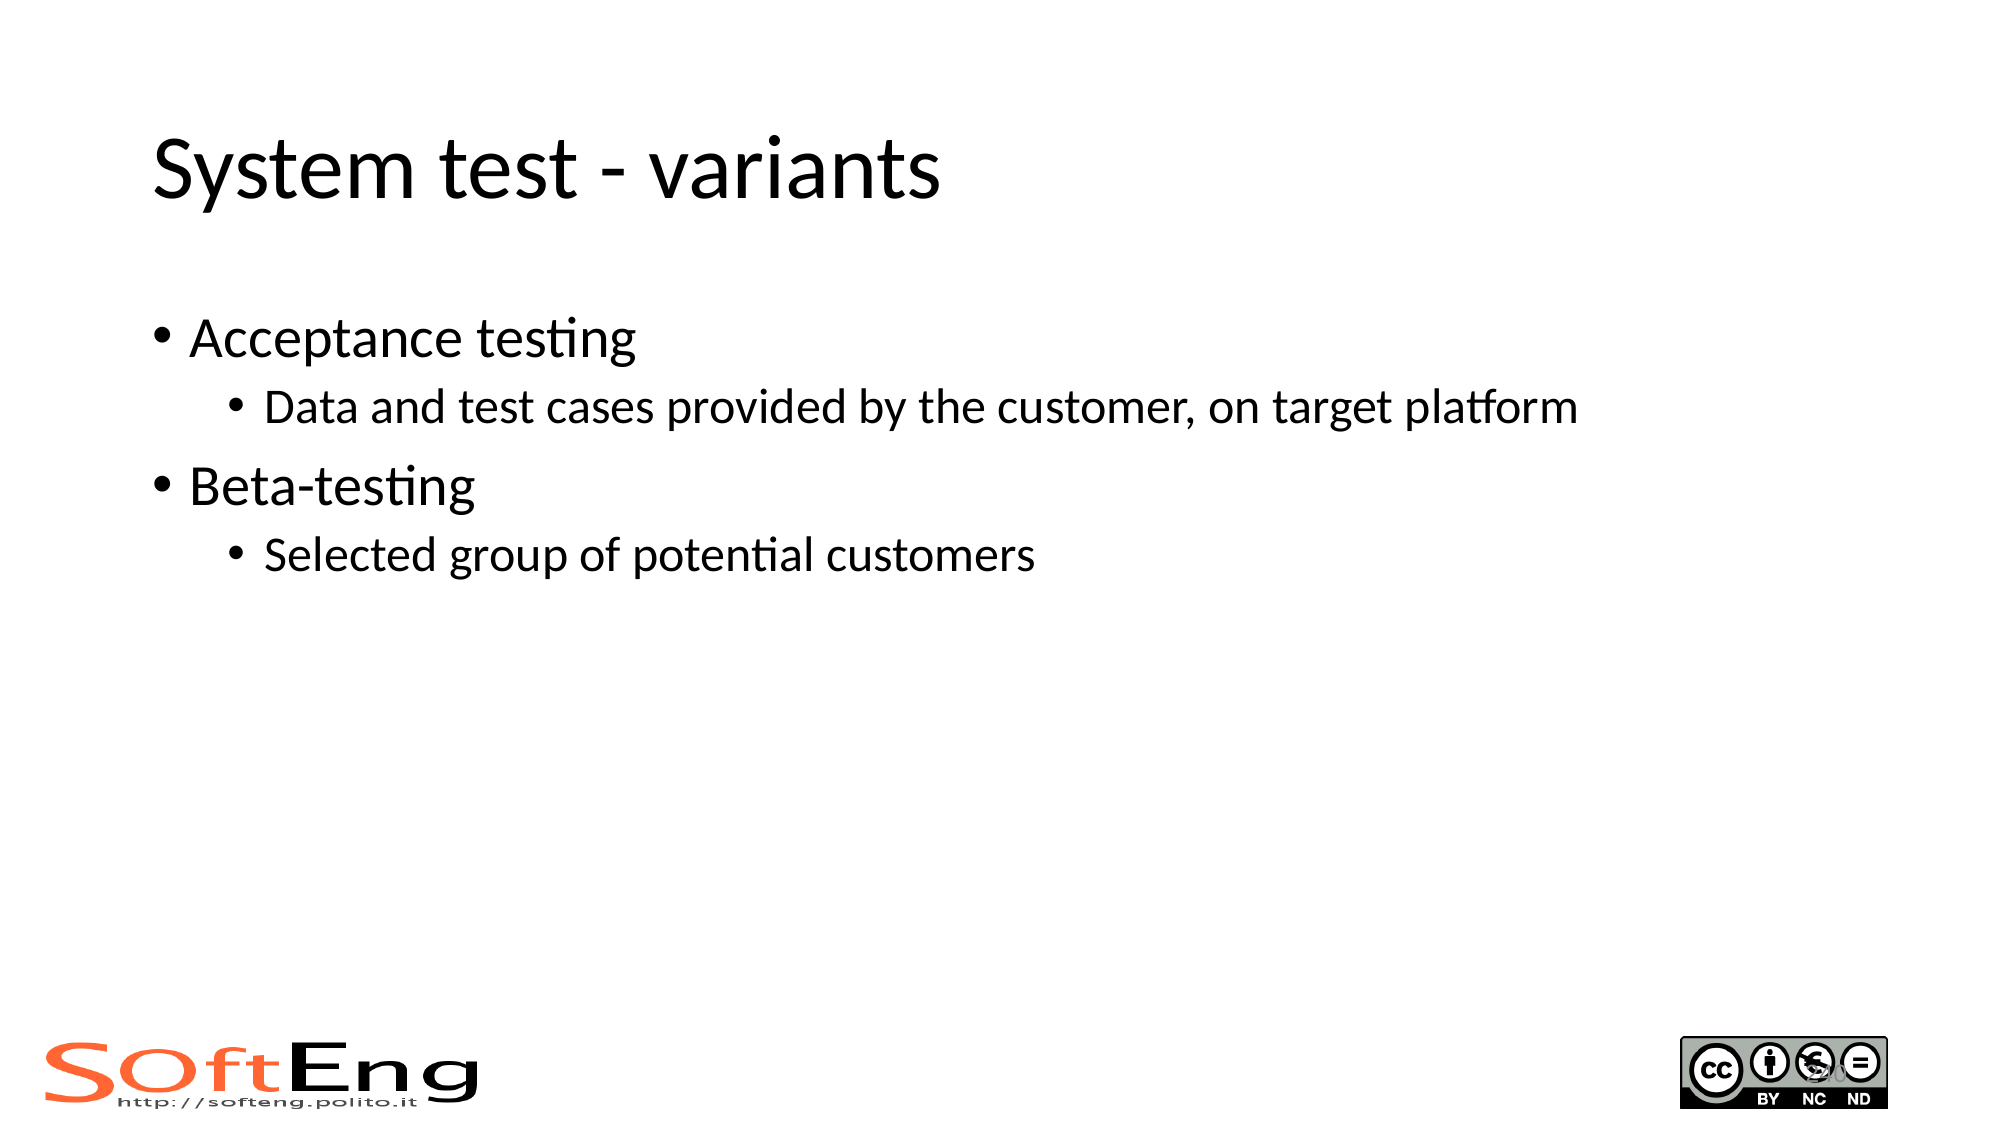

# System test - variants
Acceptance testing
Data and test cases provided by the customer, on target platform
Beta-testing
Selected group of potential customers
240